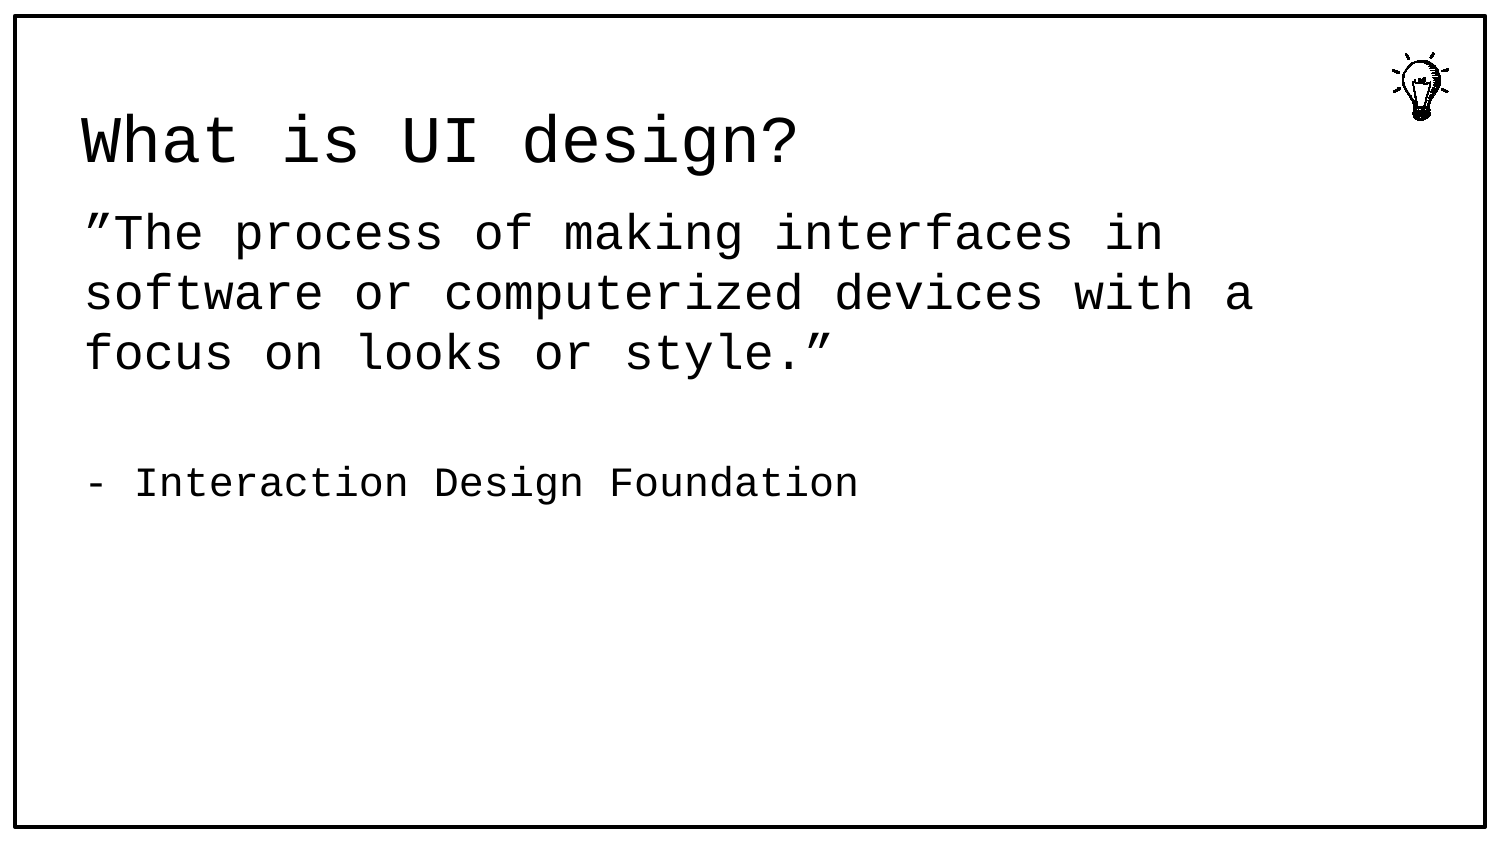

# What is UI design?
”The process of making interfaces in software or computerized devices with a focus on looks or style.”

- Interaction Design Foundation